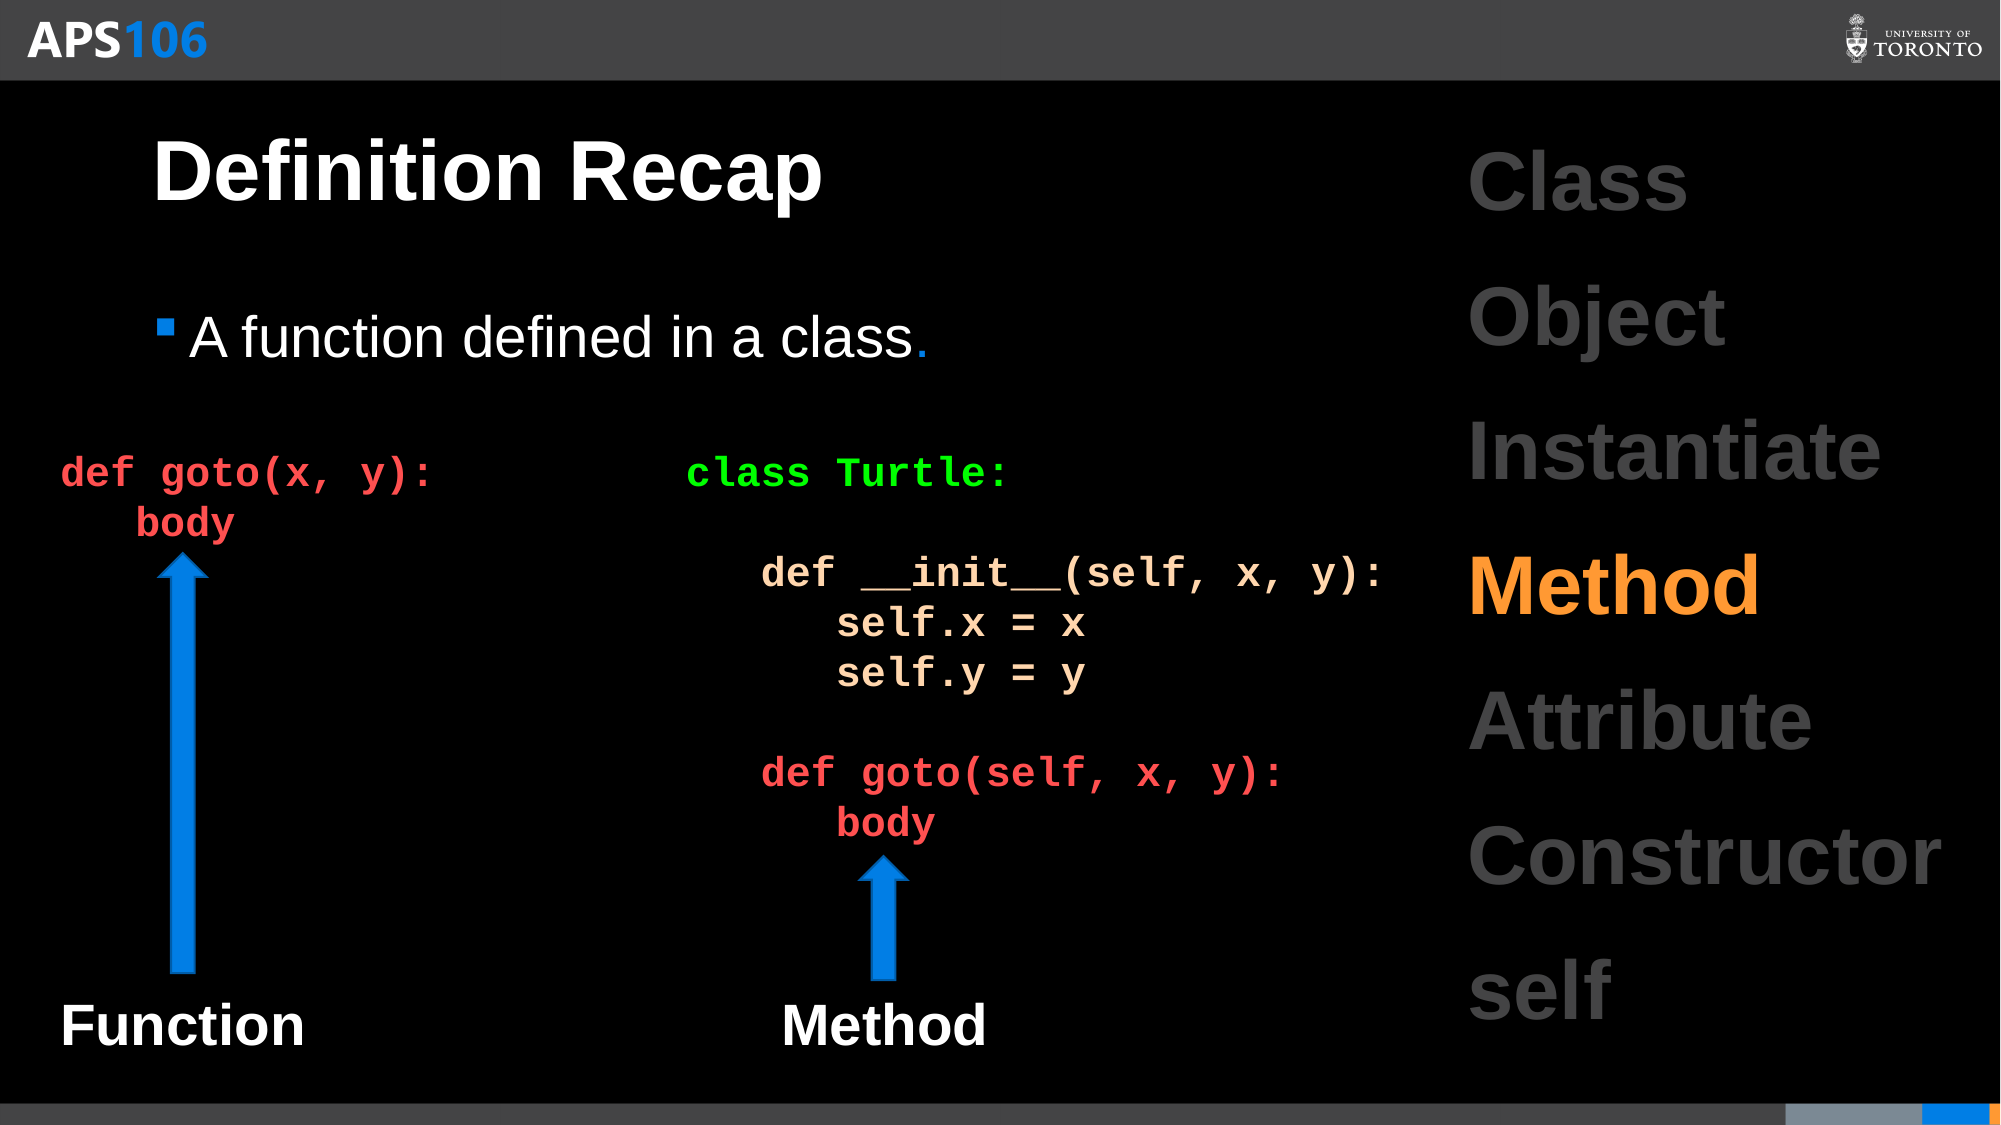

# Definition Recap
Class

Object

Instantiate

Method

Attribute

Constructor

self
A function defined in a class.
def goto(x, y):
   body
class Turtle:

   def __init__(self, x, y):
      self.x = x
	self.y = y

   def goto(self, x, y):
      body

Function
Method